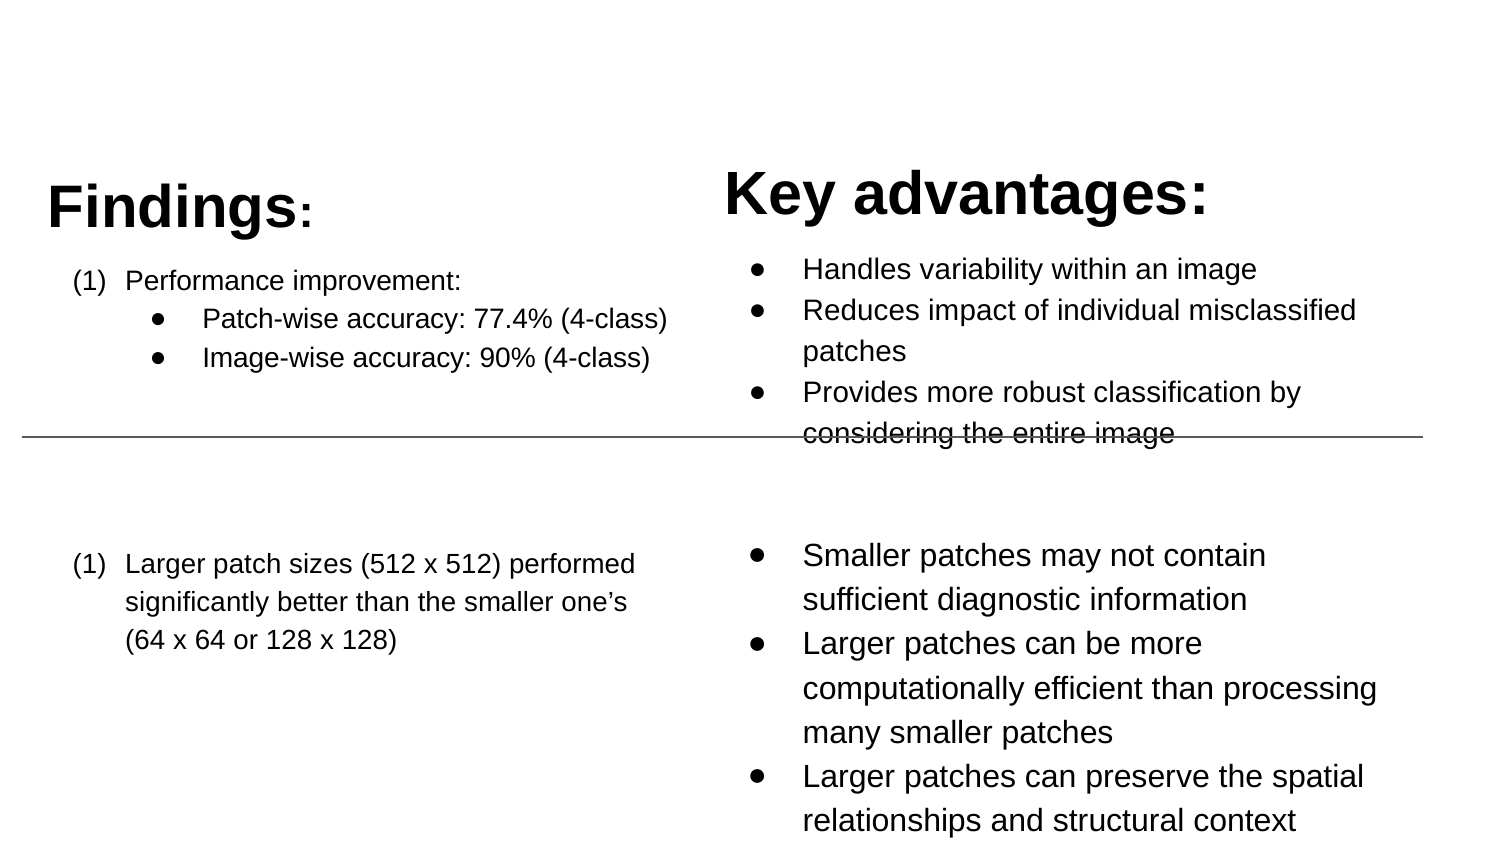

Key advantages:
Handles variability within an image
Reduces impact of individual misclassified patches
Provides more robust classification by considering the entire image

Smaller patches may not contain sufficient diagnostic information
Larger patches can be more computationally efficient than processing many smaller patches
Larger patches can preserve the spatial relationships and structural context

Findings:
Performance improvement:
Patch-wise accuracy: 77.4% (4-class)
Image-wise accuracy: 90% (4-class)

Larger patch sizes (512 x 512) performed significantly better than the smaller one’s (64 x 64 or 128 x 128)